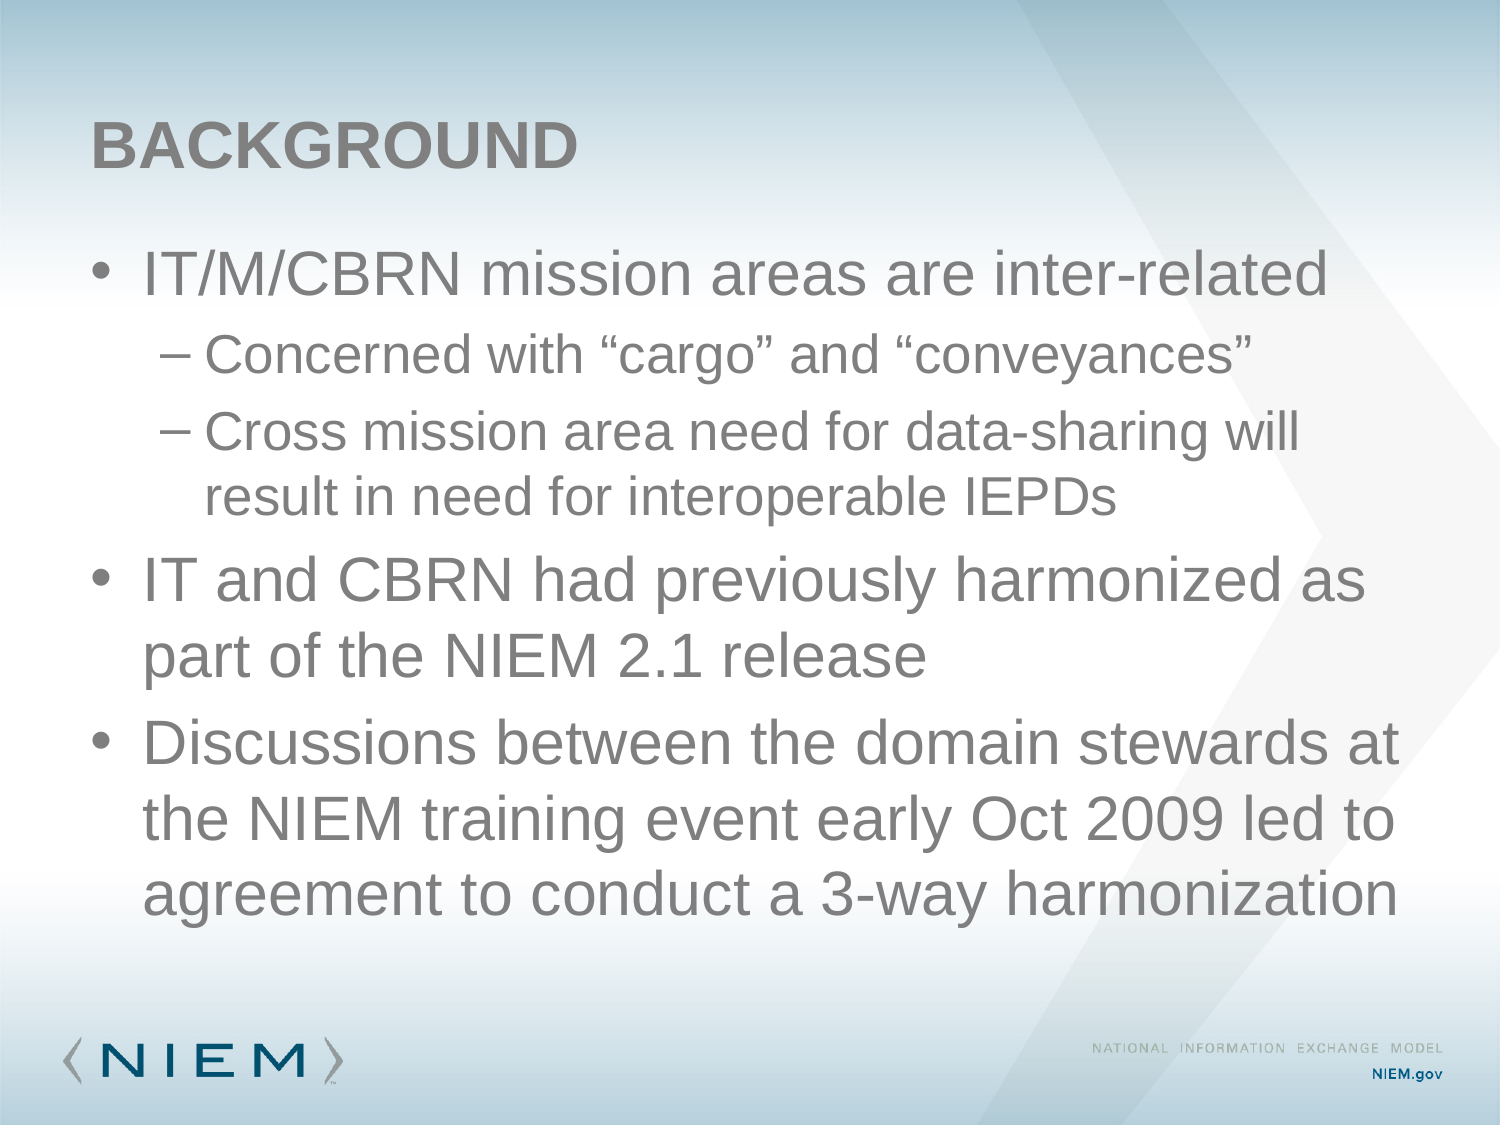

Background
IT/M/CBRN mission areas are inter-related
Concerned with “cargo” and “conveyances”
Cross mission area need for data-sharing will result in need for interoperable IEPDs
IT and CBRN had previously harmonized as part of the NIEM 2.1 release
Discussions between the domain stewards at the NIEM training event early Oct 2009 led to agreement to conduct a 3-way harmonization